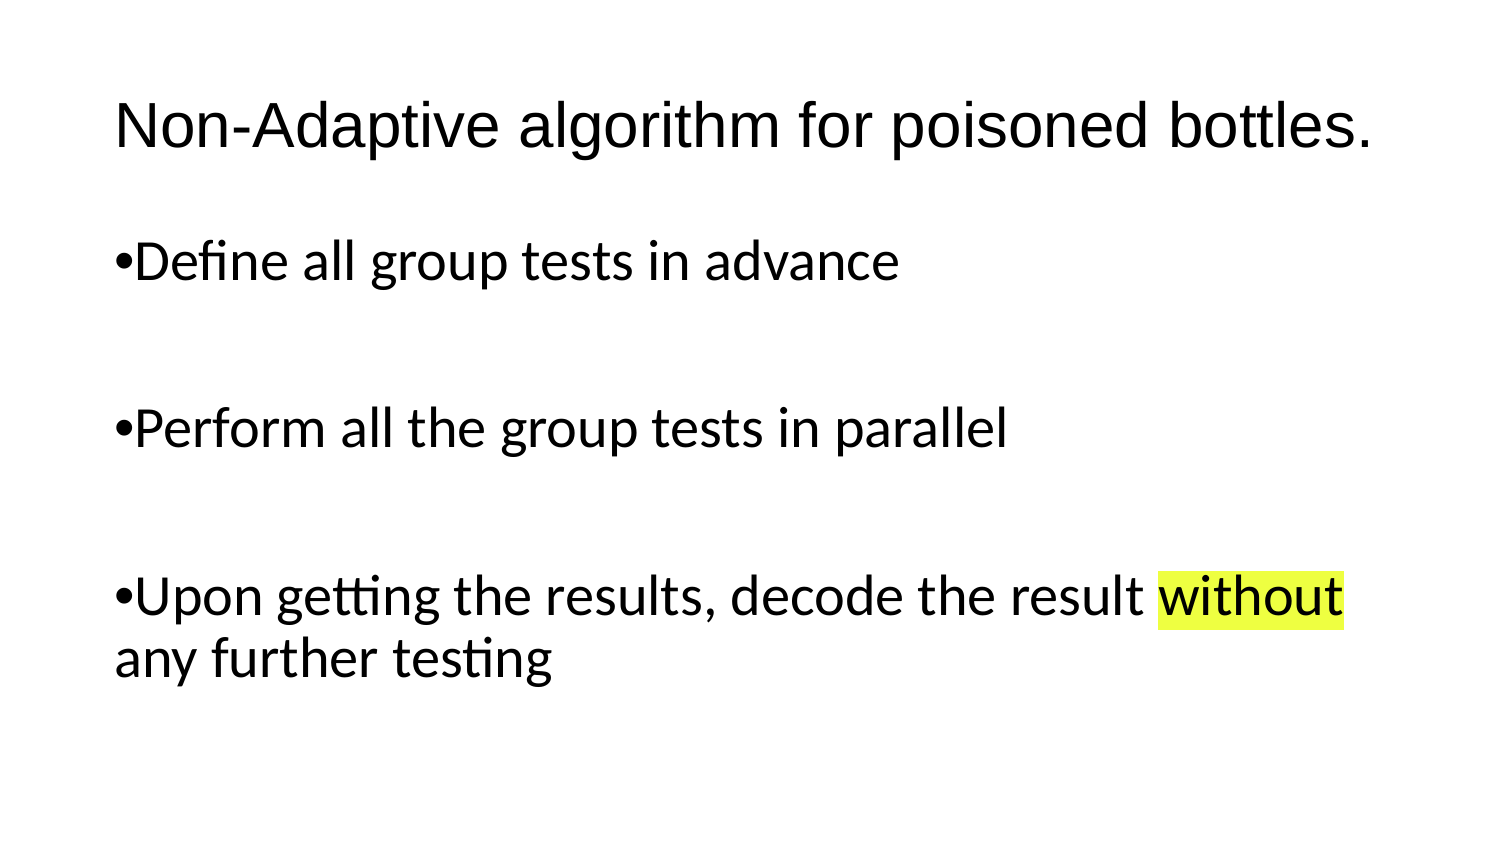

# Non-Adaptive algorithm for poisoned bottles.
•Define all group tests in advance

•Perform all the group tests in parallel

•Upon getting the results, decode the result without any further testing